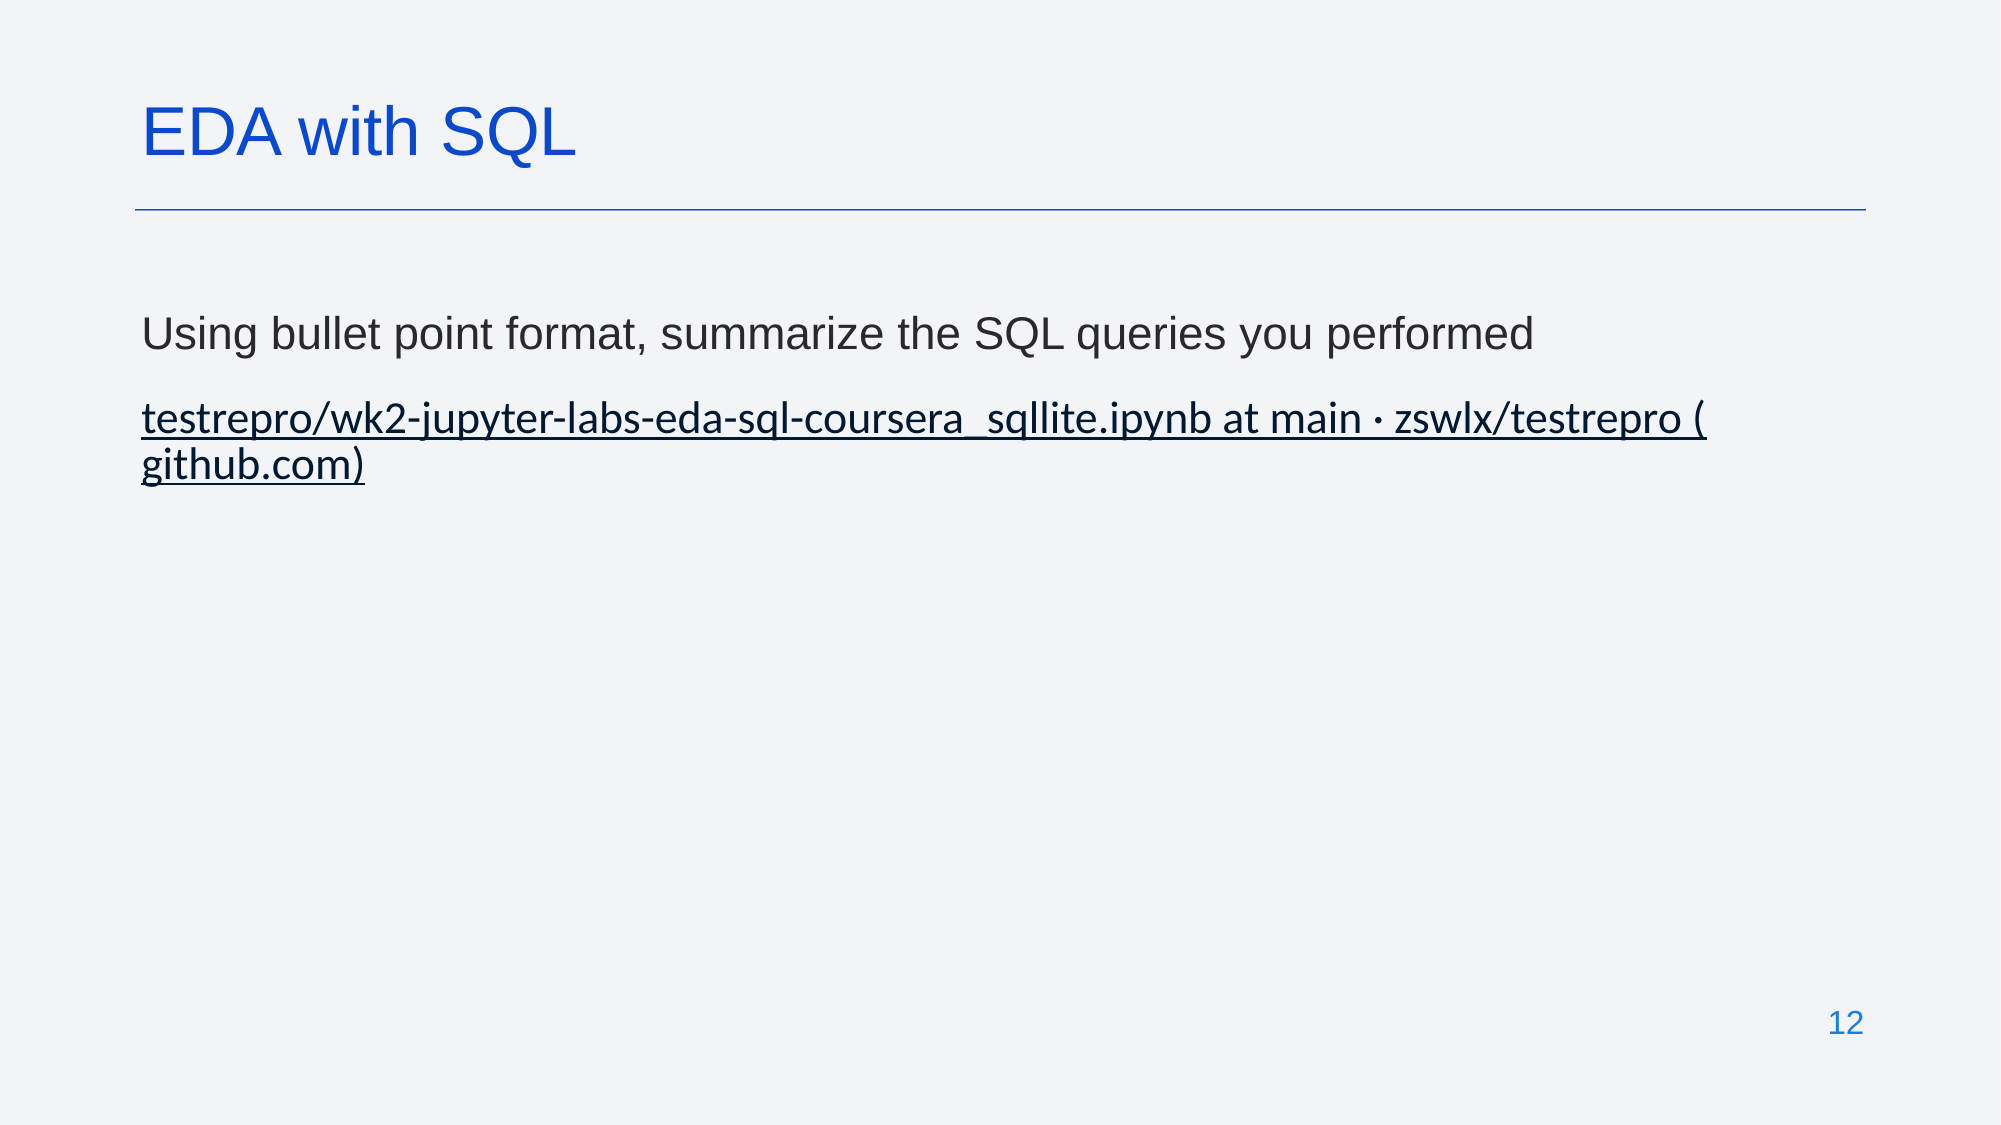

EDA with SQL
Using bullet point format, summarize the SQL queries you performed
testrepro/wk2-jupyter-labs-eda-sql-coursera_sqllite.ipynb at main · zswlx/testrepro (github.com)

12